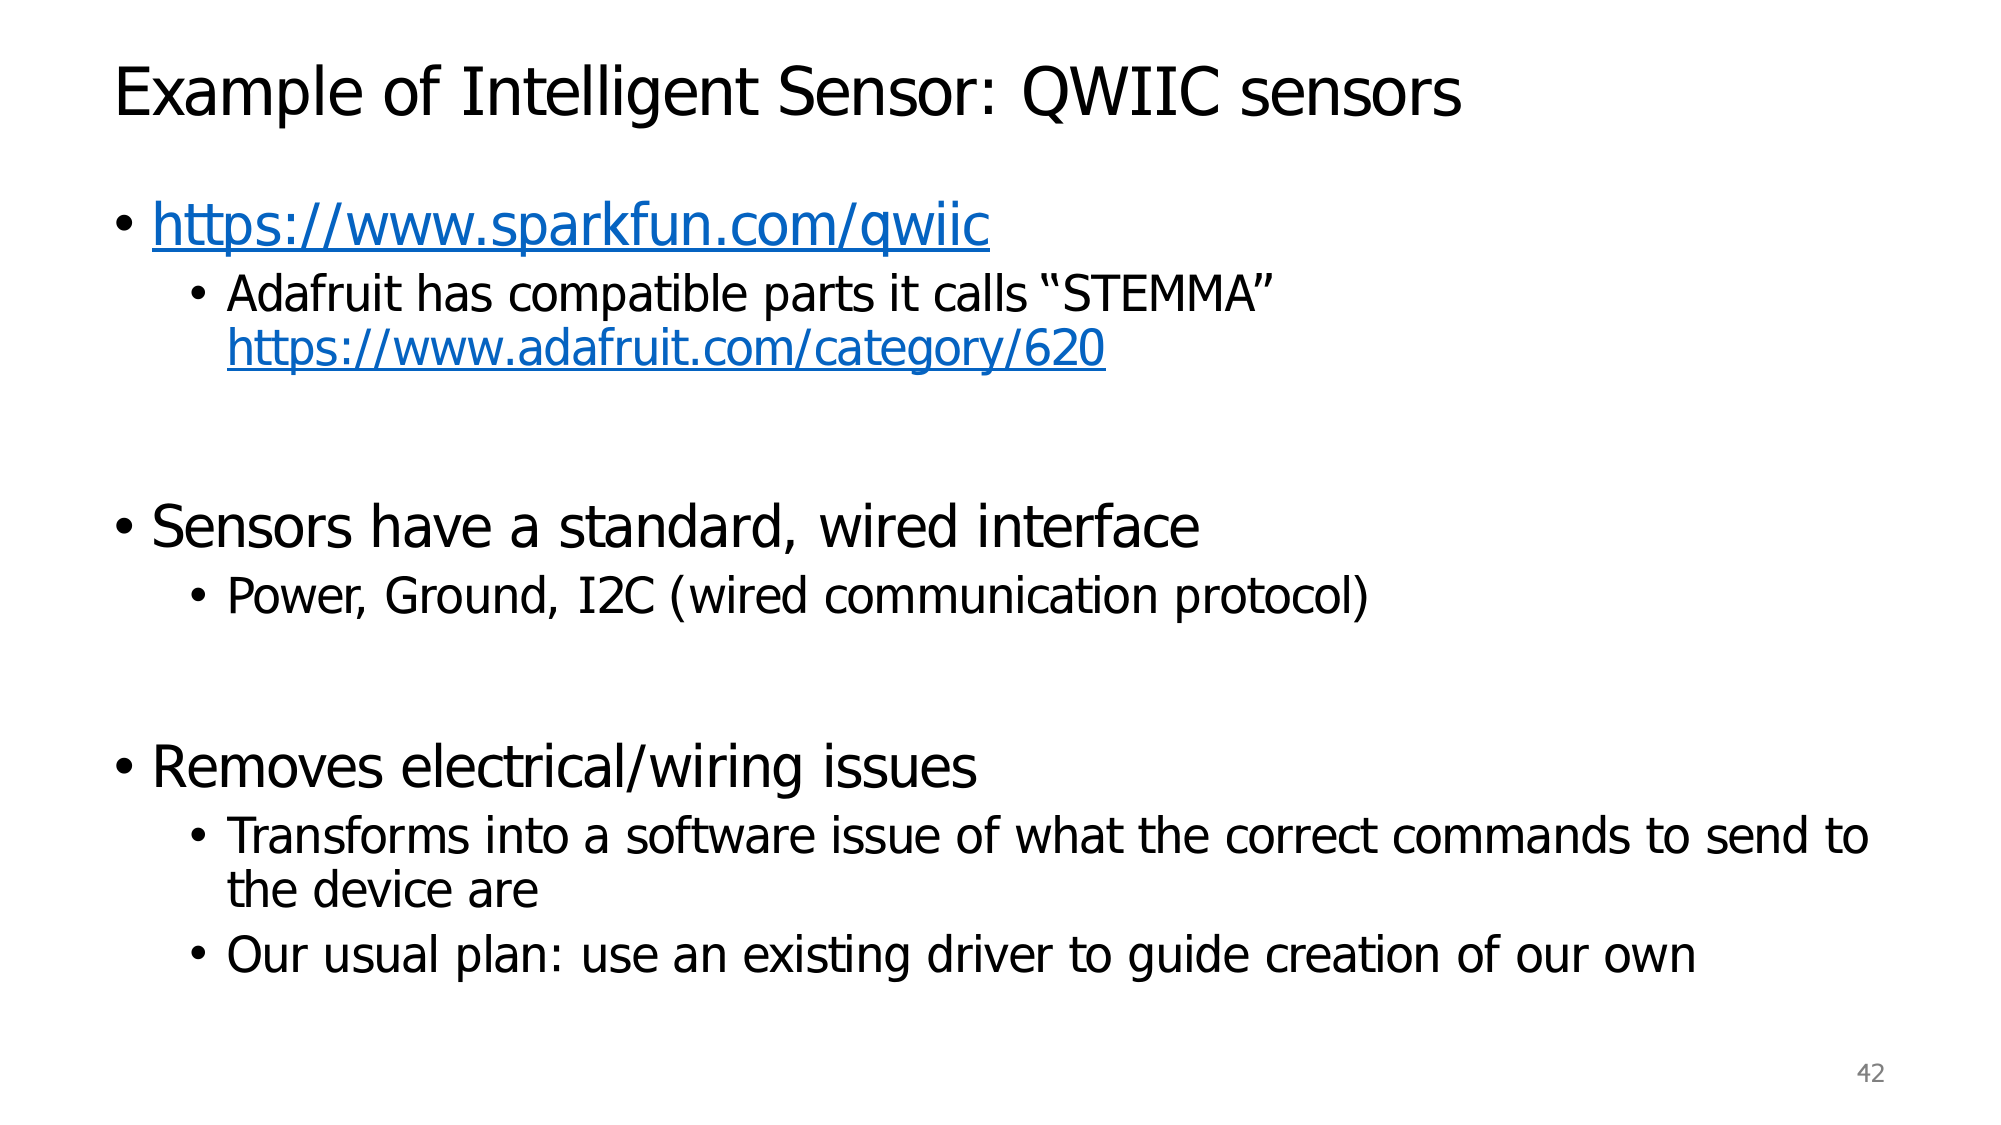

# Example of Intelligent Sensor: QWIIC sensors
https://www.sparkfun.com/qwiic
Adafruit has compatible parts it calls “STEMMA” https://www.adafruit.com/category/620

Sensors have a standard, wired interface
Power, Ground, I2C (wired communication protocol)

Removes electrical/wiring issues
Transforms into a software issue of what the correct commands to send to the device are
Our usual plan: use an existing driver to guide creation of our own
42